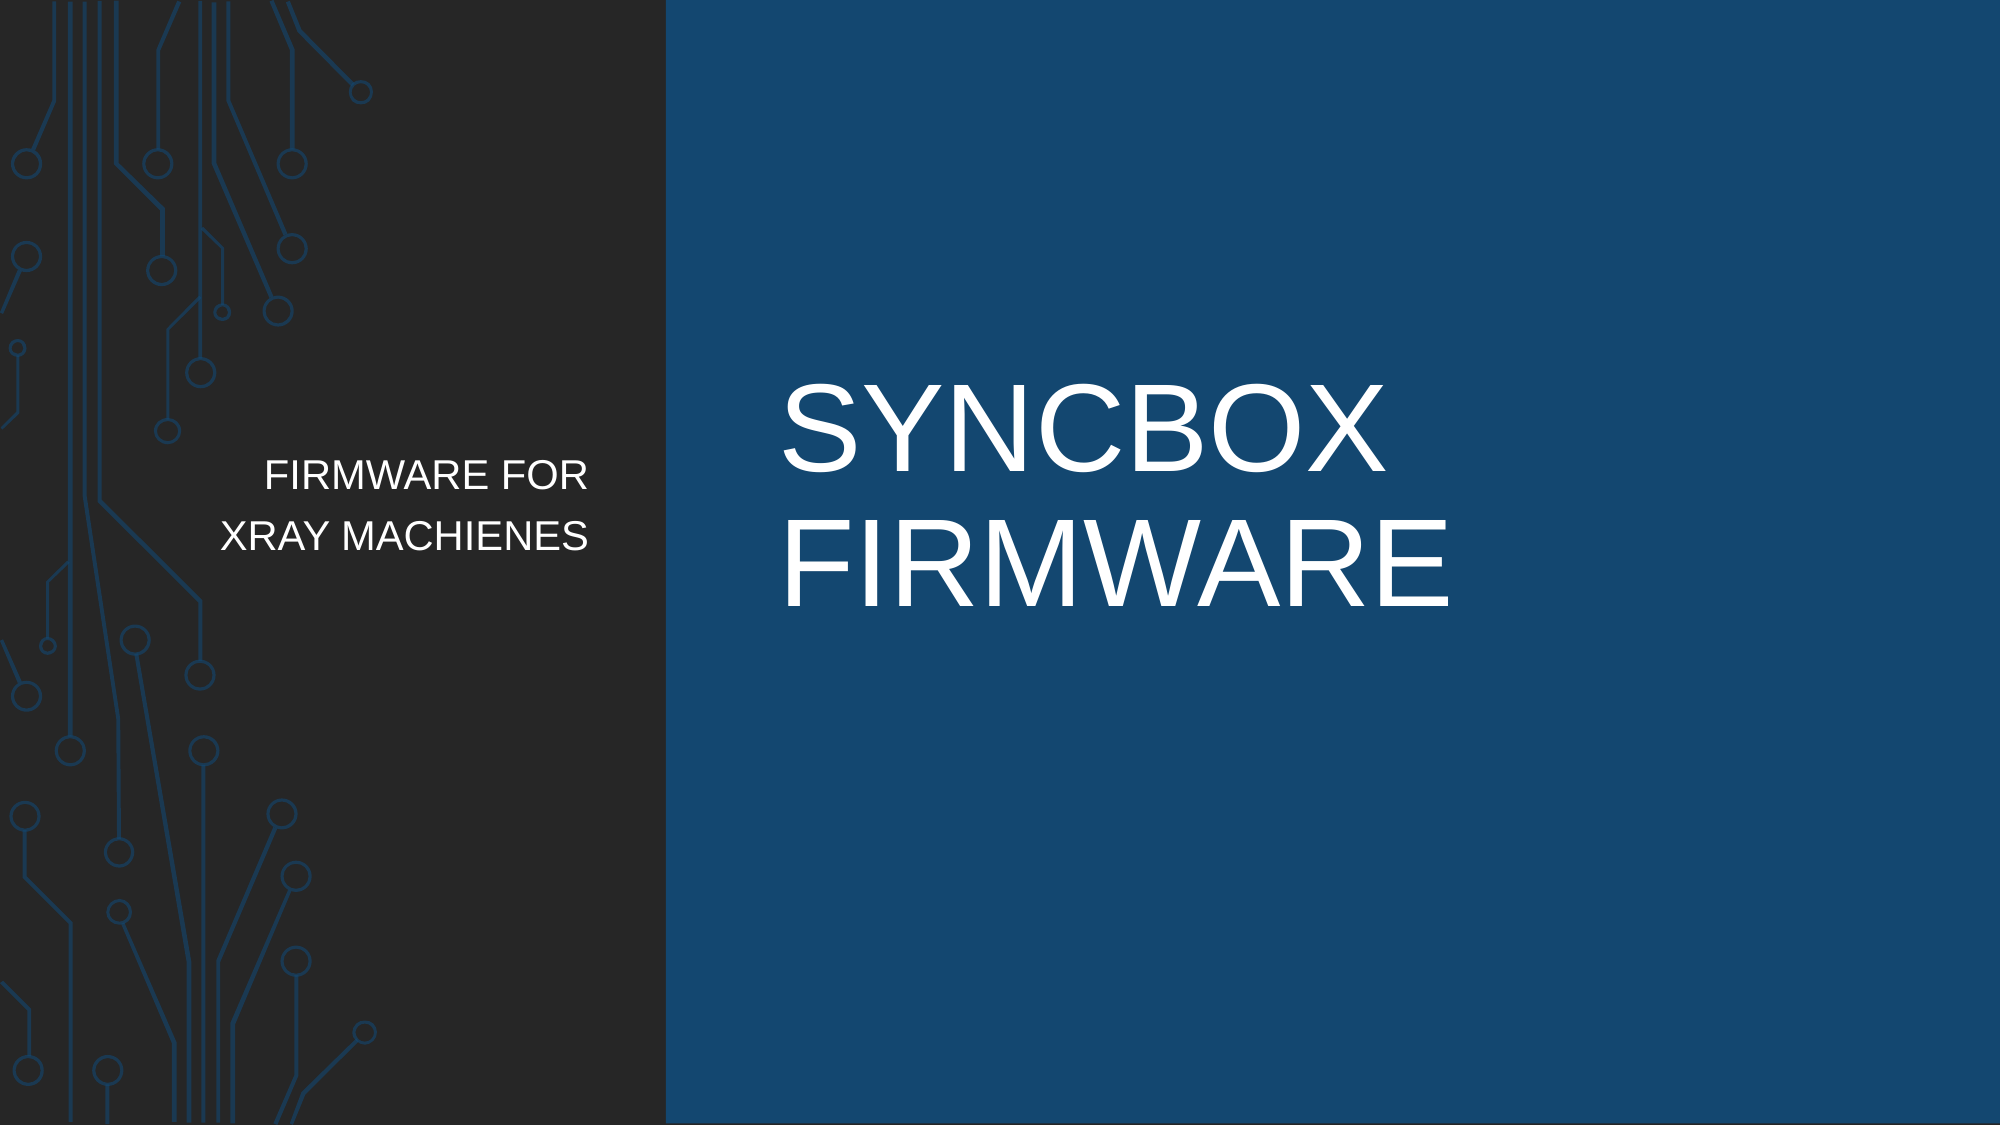

Fırmware for xray machıenes
# Syncbox fırmware